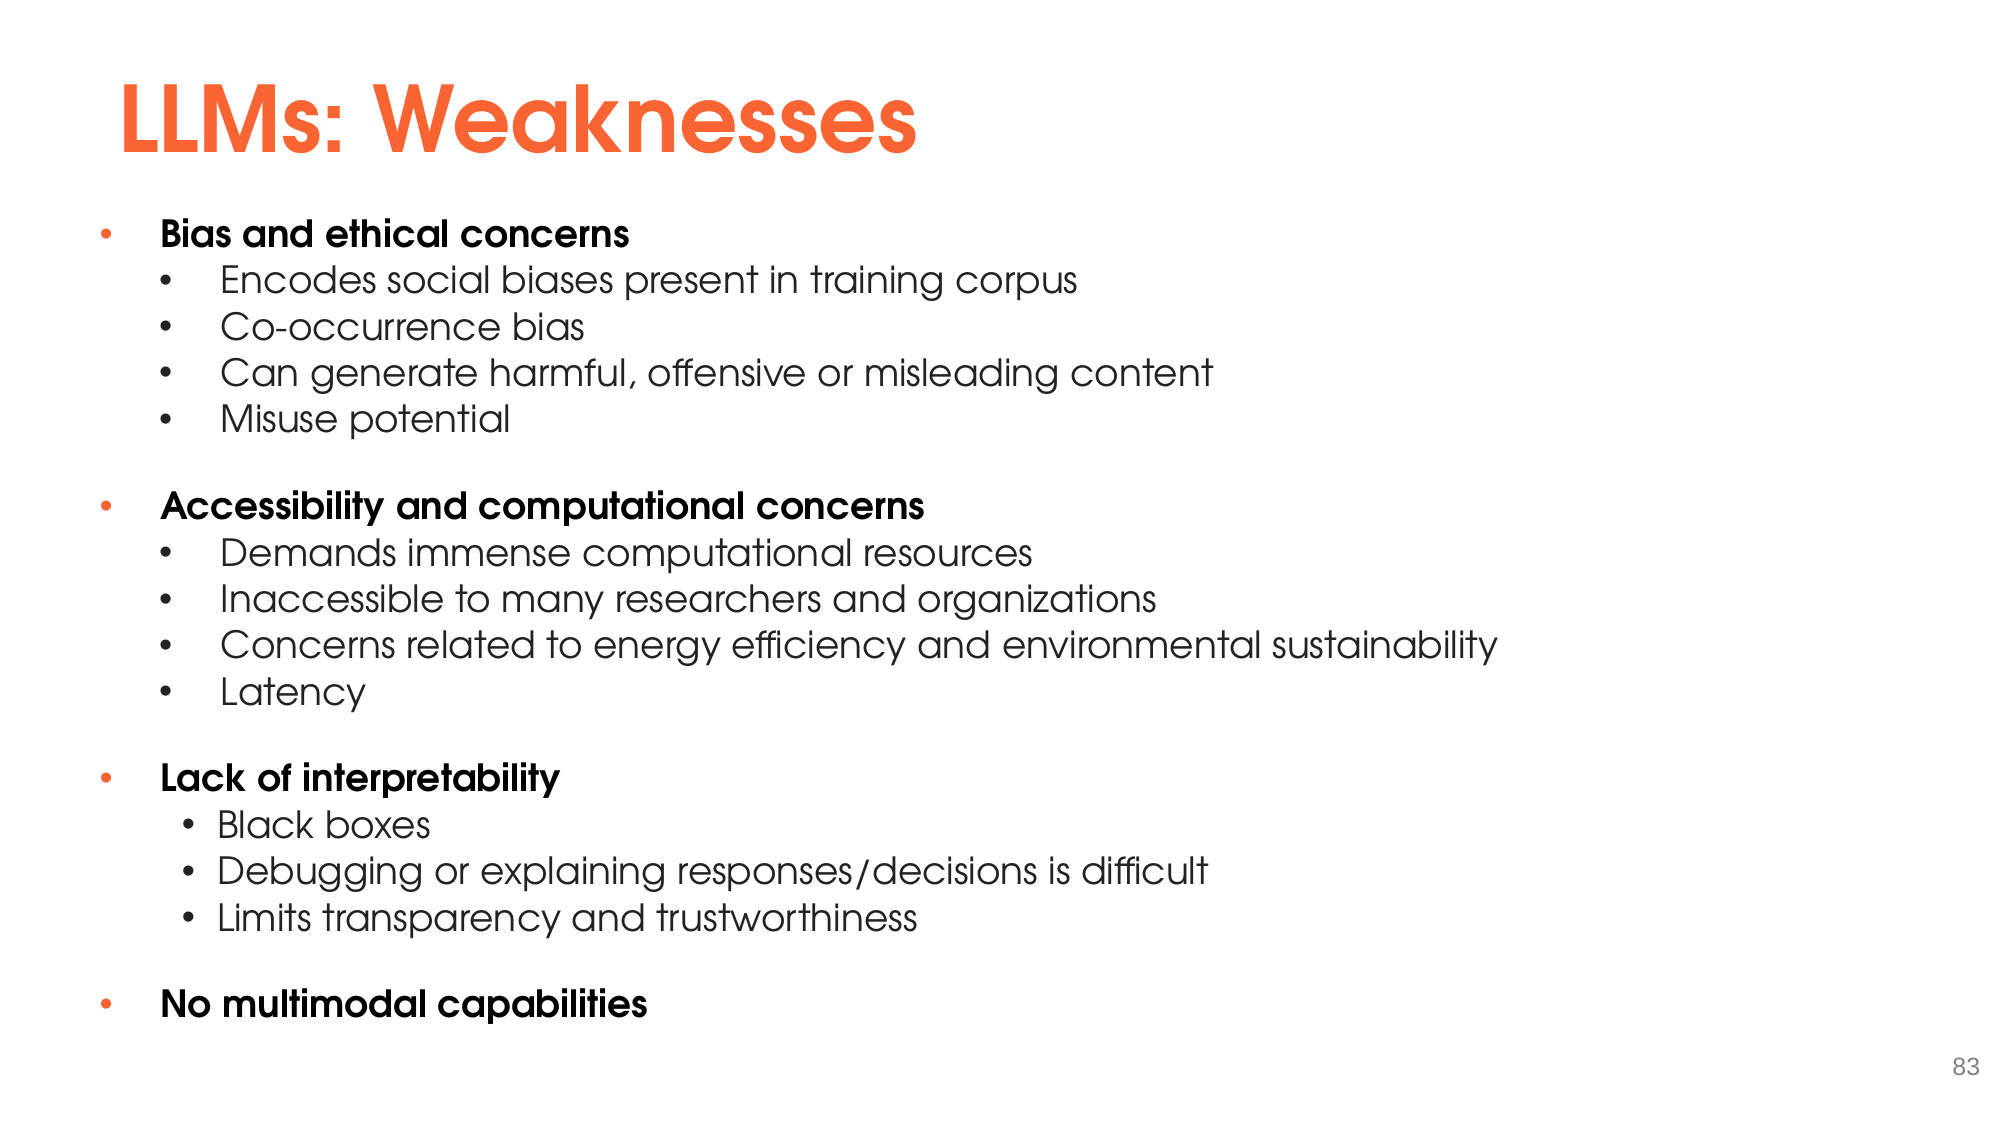

LLMs: Weaknesses
Bias and ethical concerns
Encodes social biases present in training corpus
Co-occurrence bias
Can generate harmful, offensive or misleading content
Misuse potential
Accessibility and computational concerns
Demands immense computational resources
Inaccessible to many researchers and organizations
Concerns related to energy efficiency and environmental sustainability
Latency

Lack of interpretability
Black boxes
Debugging or explaining responses/decisions is difficult
Limits transparency and trustworthiness
No multimodal capabilities

83